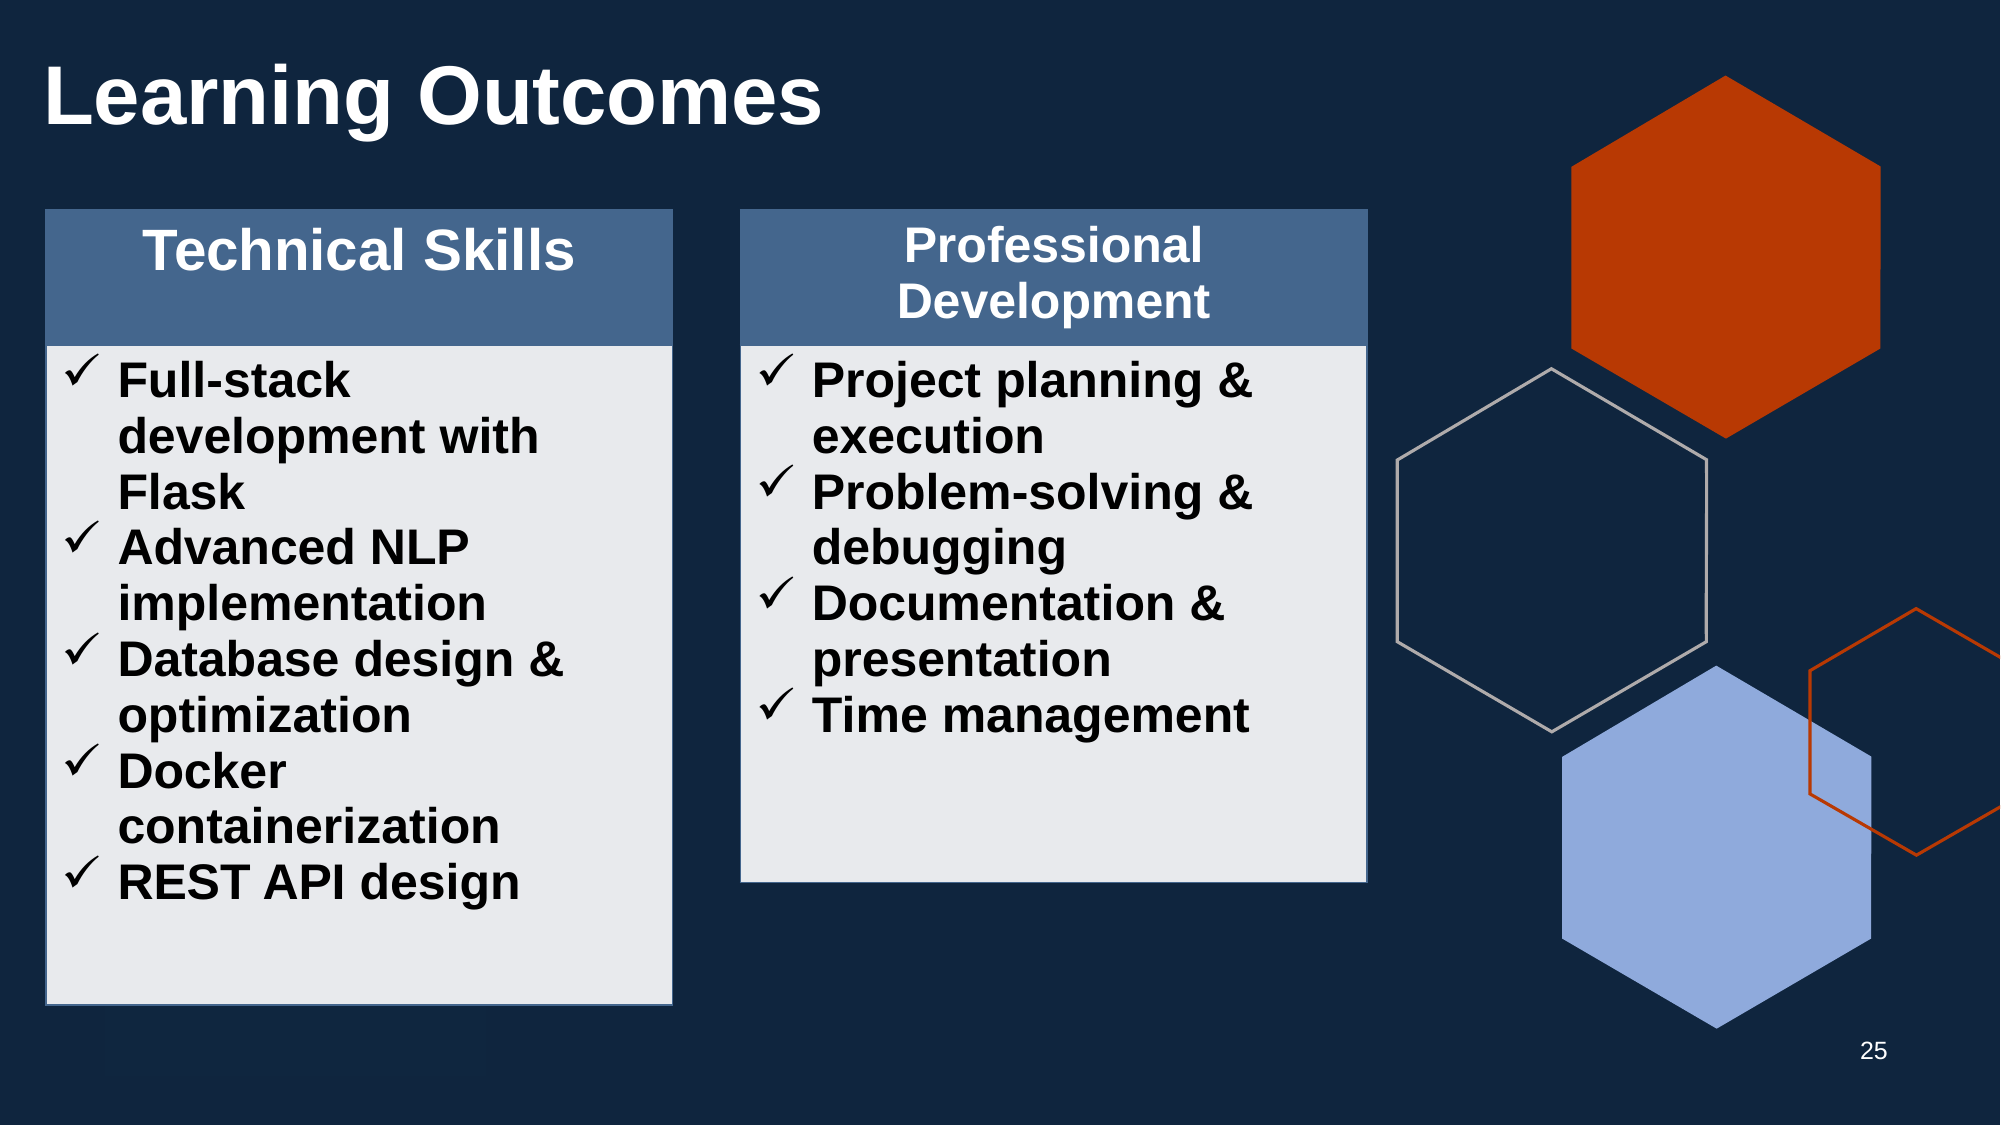

Learning Outcomes
| Technical Skills |
| --- |
| Full-stack development with Flask Advanced NLP implementation Database design & optimization Docker containerization REST API design |
| Professional Development |
| --- |
| Project planning & execution Problem-solving & debugging Documentation & presentation Time management |
25